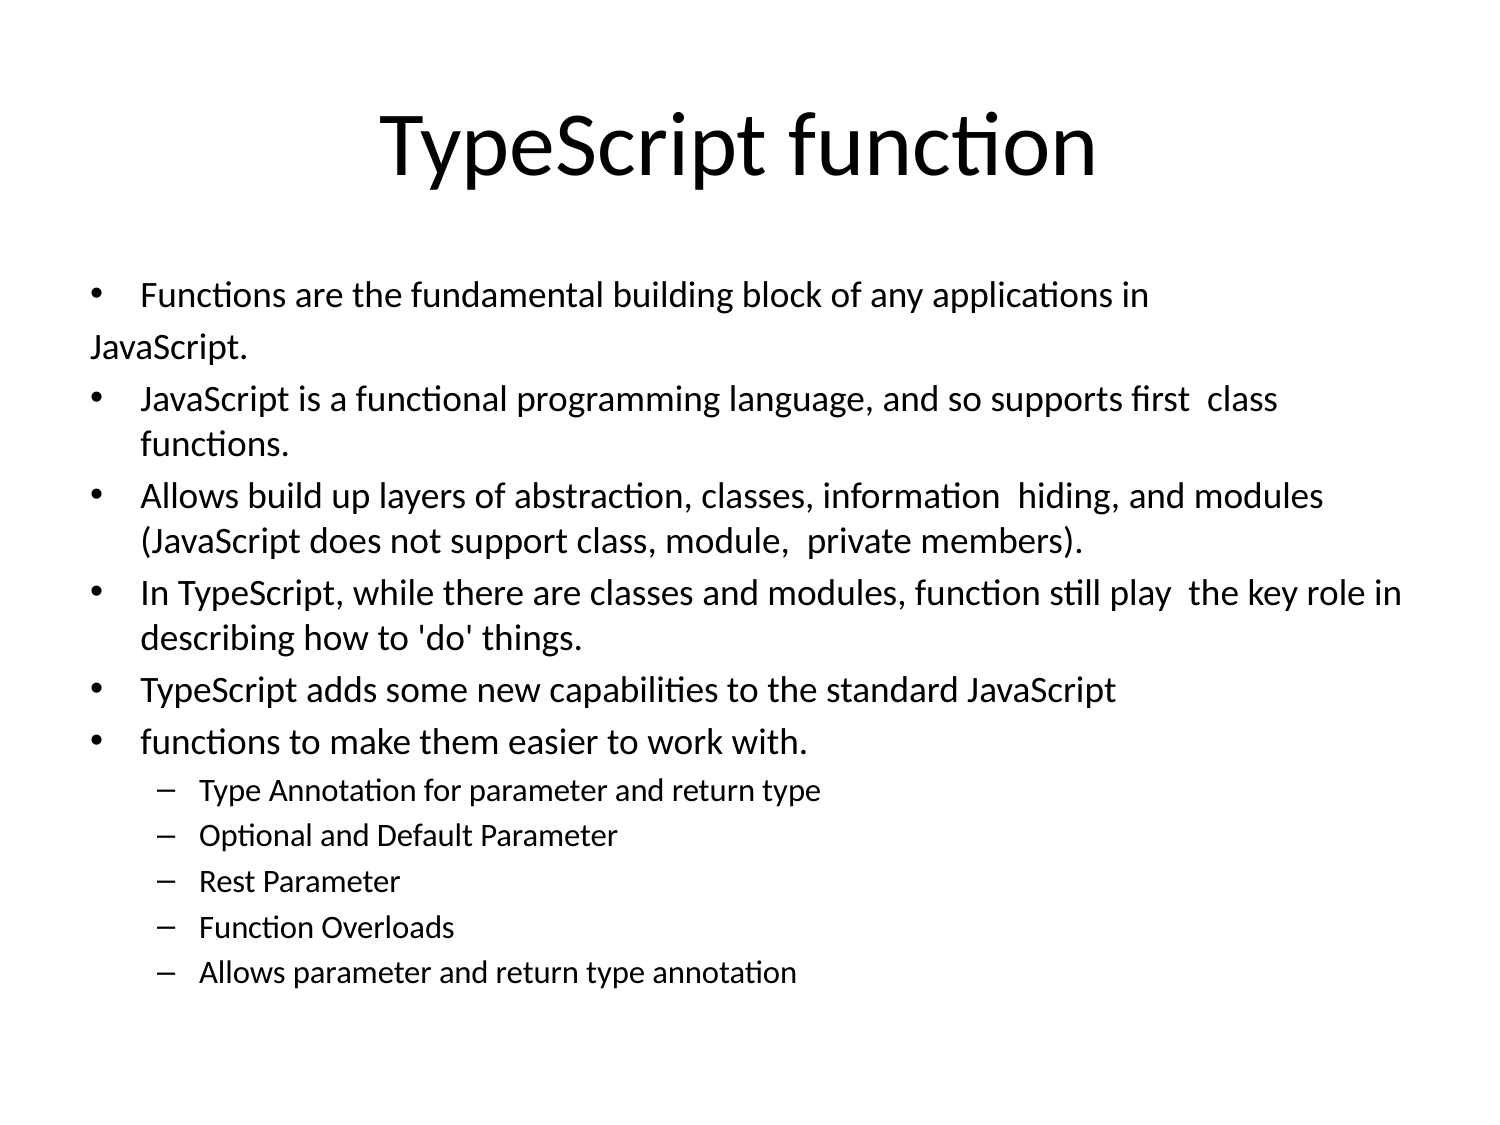

# TypeScript function
Functions are the fundamental building block of any applications in
JavaScript.
JavaScript is a functional programming language, and so supports first  class functions.
Allows build up layers of abstraction, classes, information  hiding, and modules (JavaScript does not support class, module,  private members).
In TypeScript, while there are classes and modules, function still play  the key role in describing how to 'do' things.
TypeScript adds some new capabilities to the standard JavaScript
functions to make them easier to work with.
Type Annotation for parameter and return type
Optional and Default Parameter
Rest Parameter
Function Overloads
Allows parameter and return type annotation